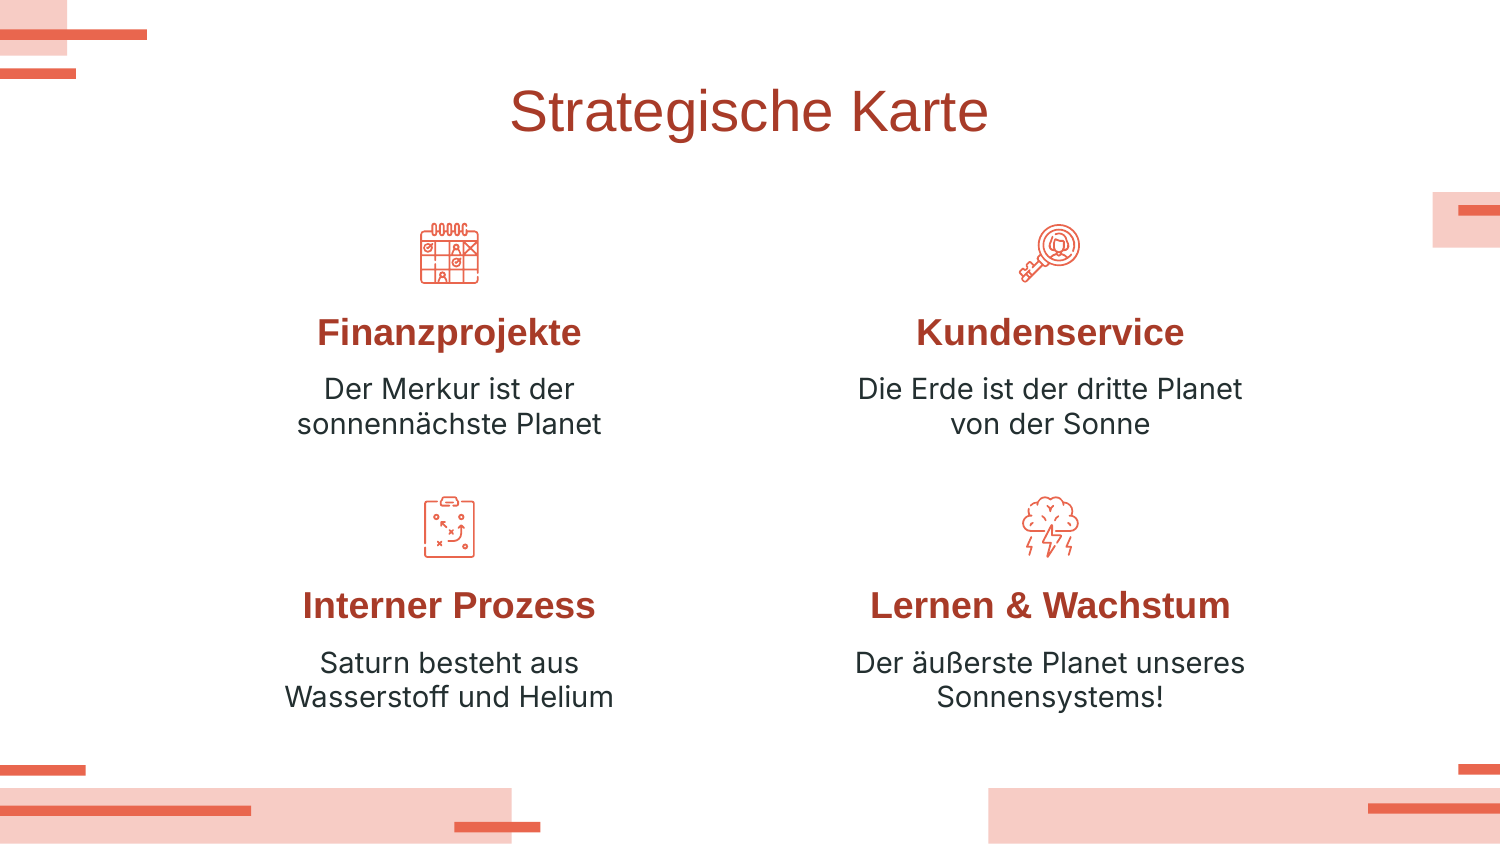

# Strategische Karte

Finanzprojekte
Kundenservice
Der Merkur ist der sonnennächste Planet
Die Erde ist der dritte Planet von der Sonne

Interner Prozess
Lernen & Wachstum
Saturn besteht aus Wasserstoff und Helium
Der äußerste Planet unseres Sonnensystems!